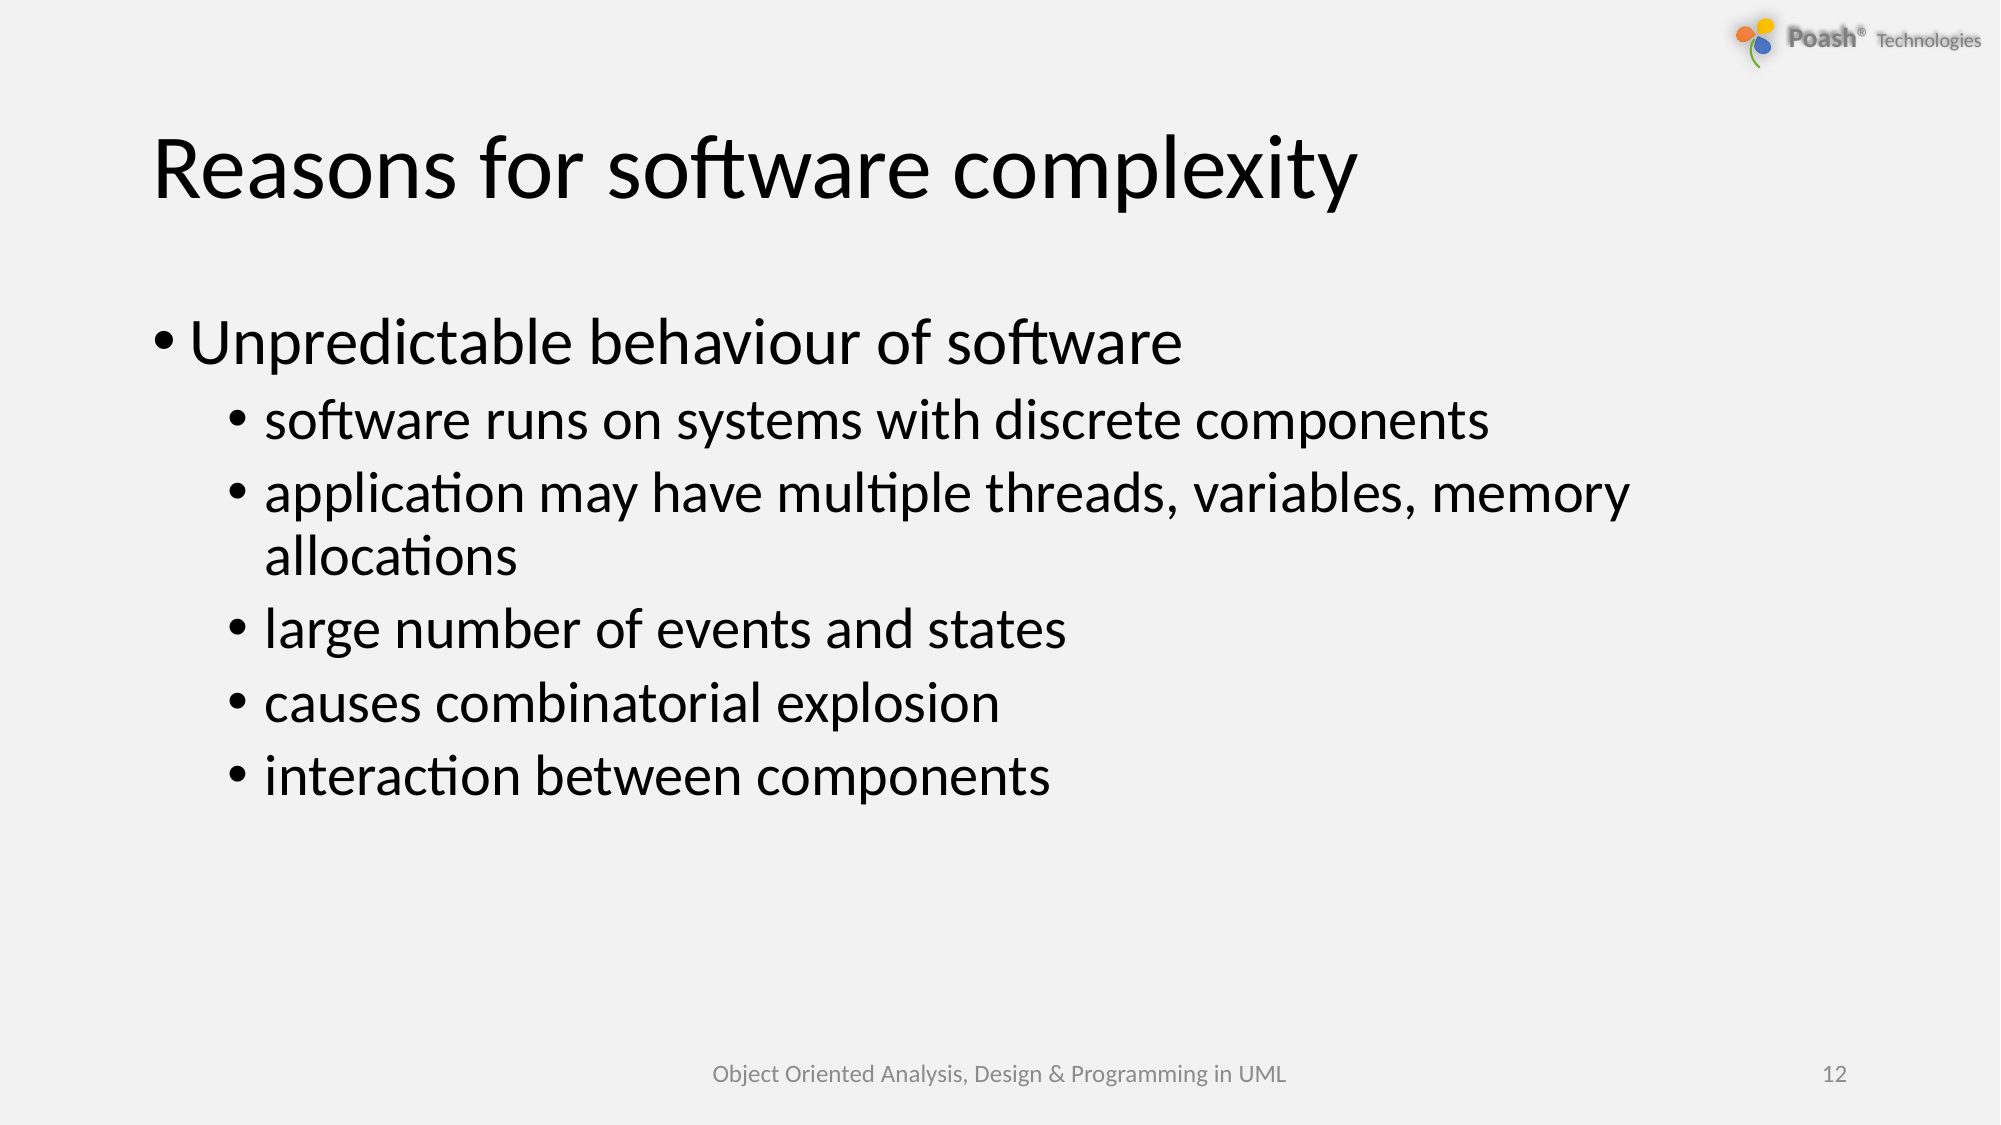

# Reasons for software complexity
Unpredictable behaviour of software
software runs on systems with discrete components
application may have multiple threads, variables, memory allocations
large number of events and states
causes combinatorial explosion
interaction between components
Object Oriented Analysis, Design & Programming in UML
12